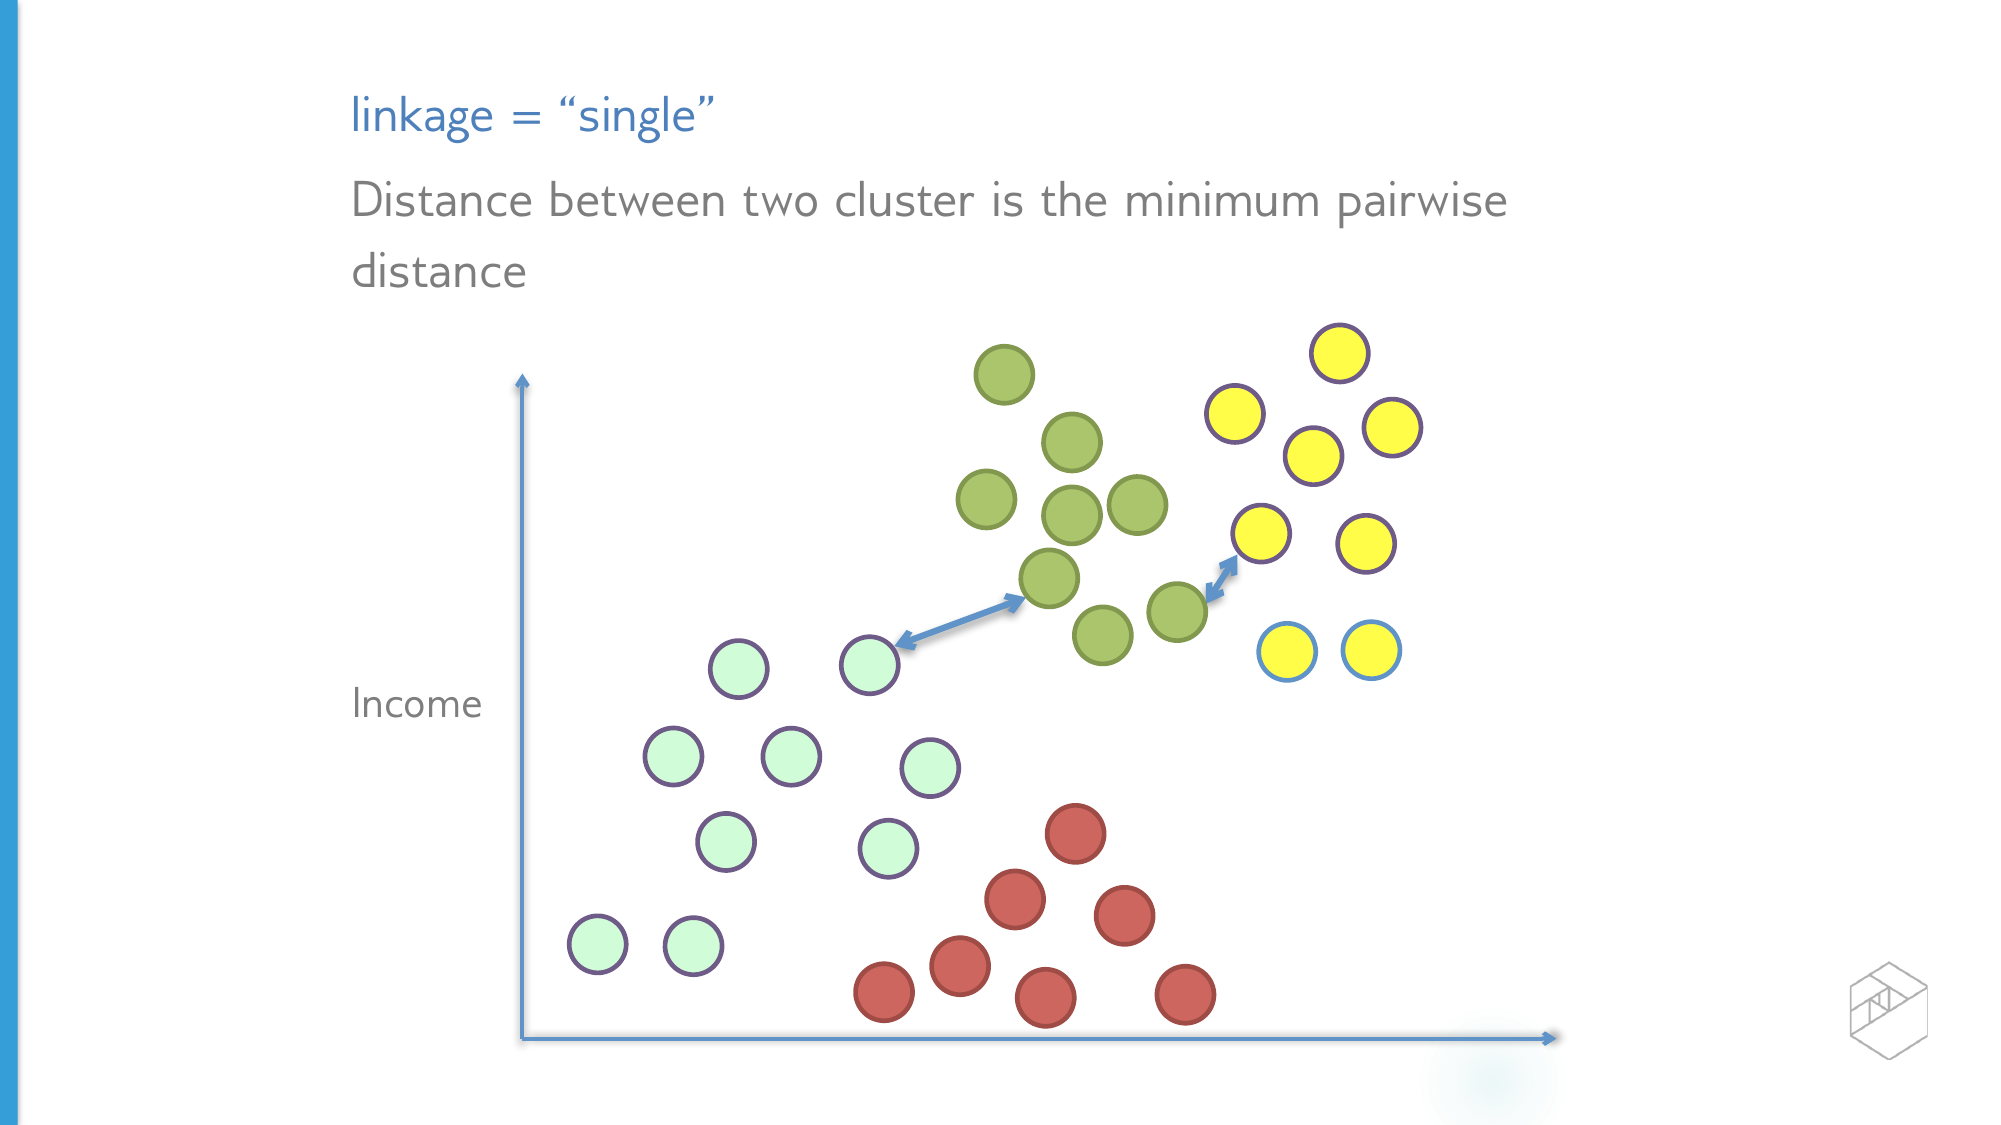

linkage = “single”
Distance between two cluster is the minimum pairwise distance

Income